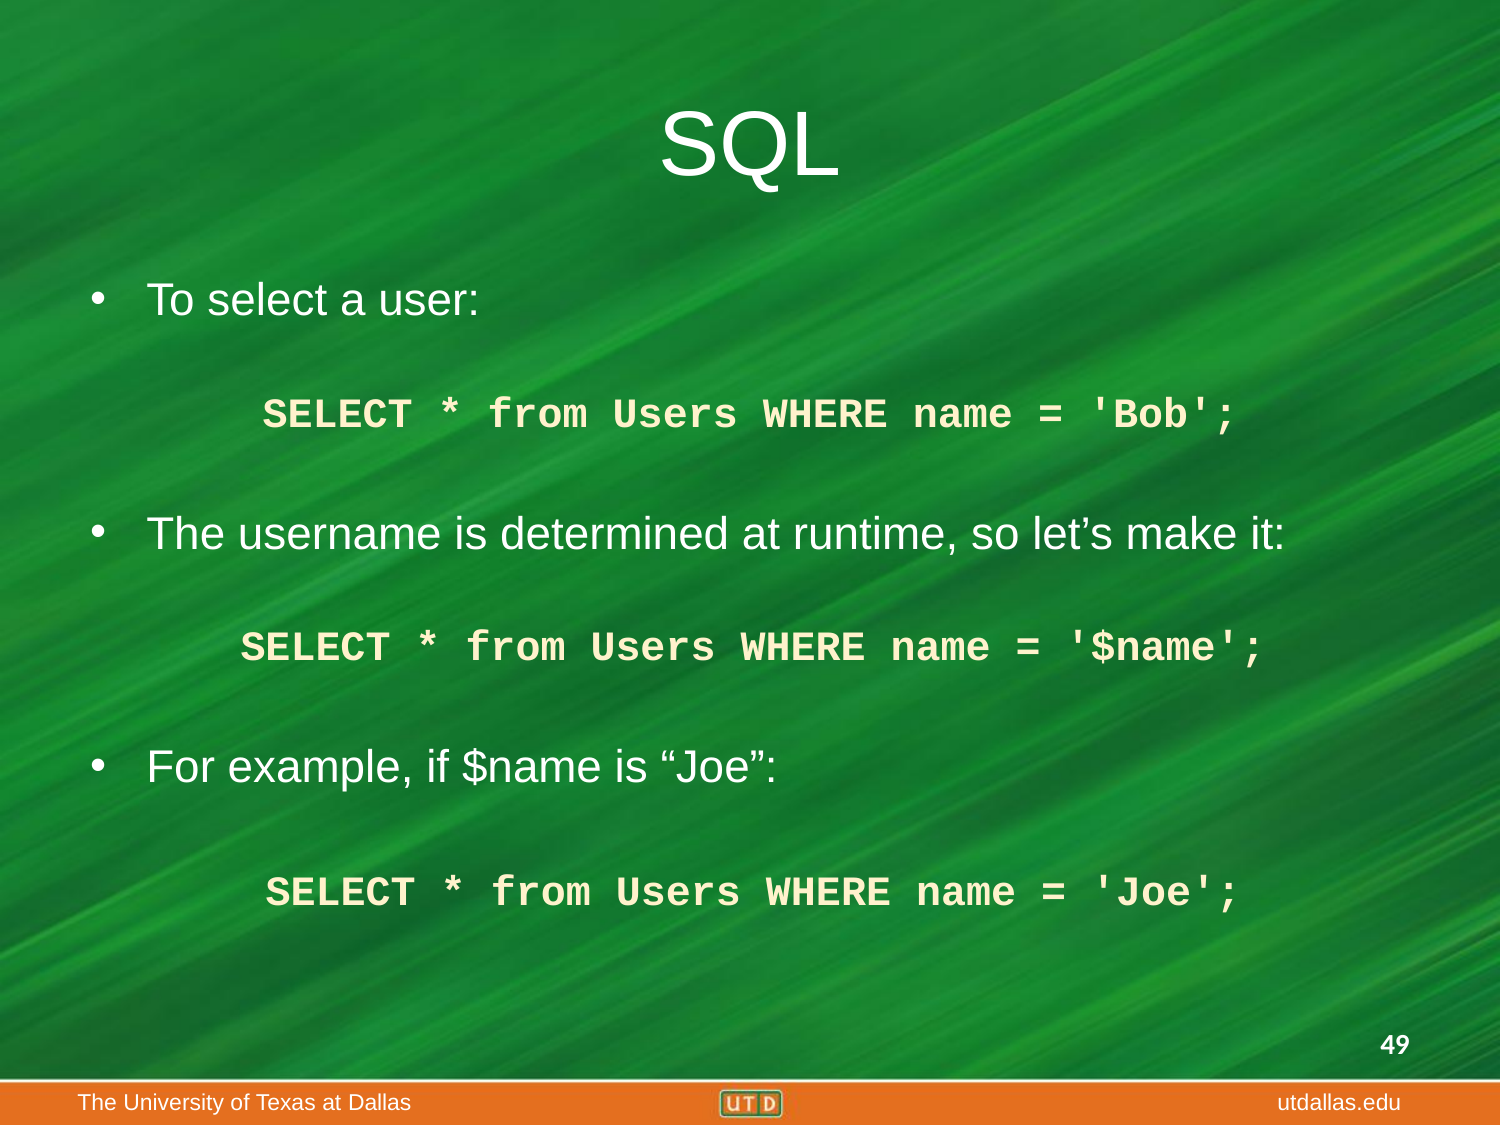

# SQL
To select a user:

SELECT * from Users WHERE name = 'Bob';

The username is determined at runtime, so let’s make it:

SELECT * from Users WHERE name = '$name';

For example, if $name is “Joe”:

SELECT * from Users WHERE name = 'Joe';

49